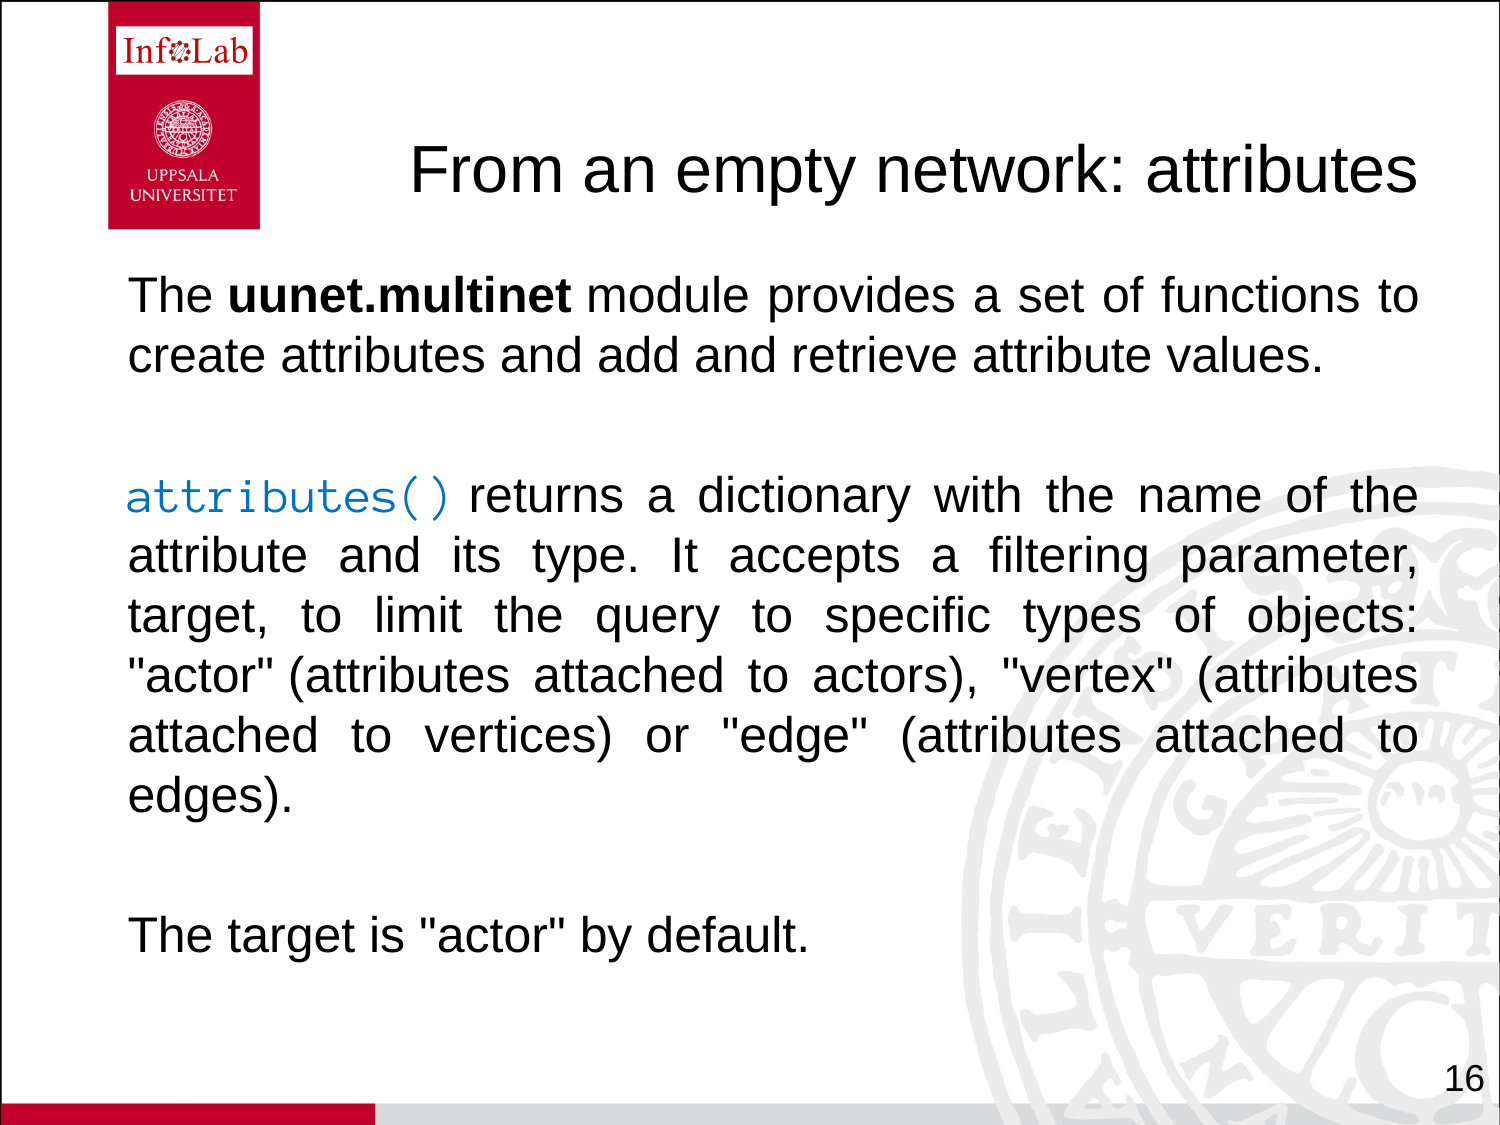

# From an empty network: attributes
The uunet.multinet module provides a set of functions to create attributes and add and retrieve attribute values.

attributes() returns a dictionary with the name of the attribute and its type. It accepts a filtering parameter, target, to limit the query to specific types of objects: "actor" (attributes attached to actors), "vertex" (attributes attached to vertices) or "edge" (attributes attached to edges).

The target is "actor" by default.